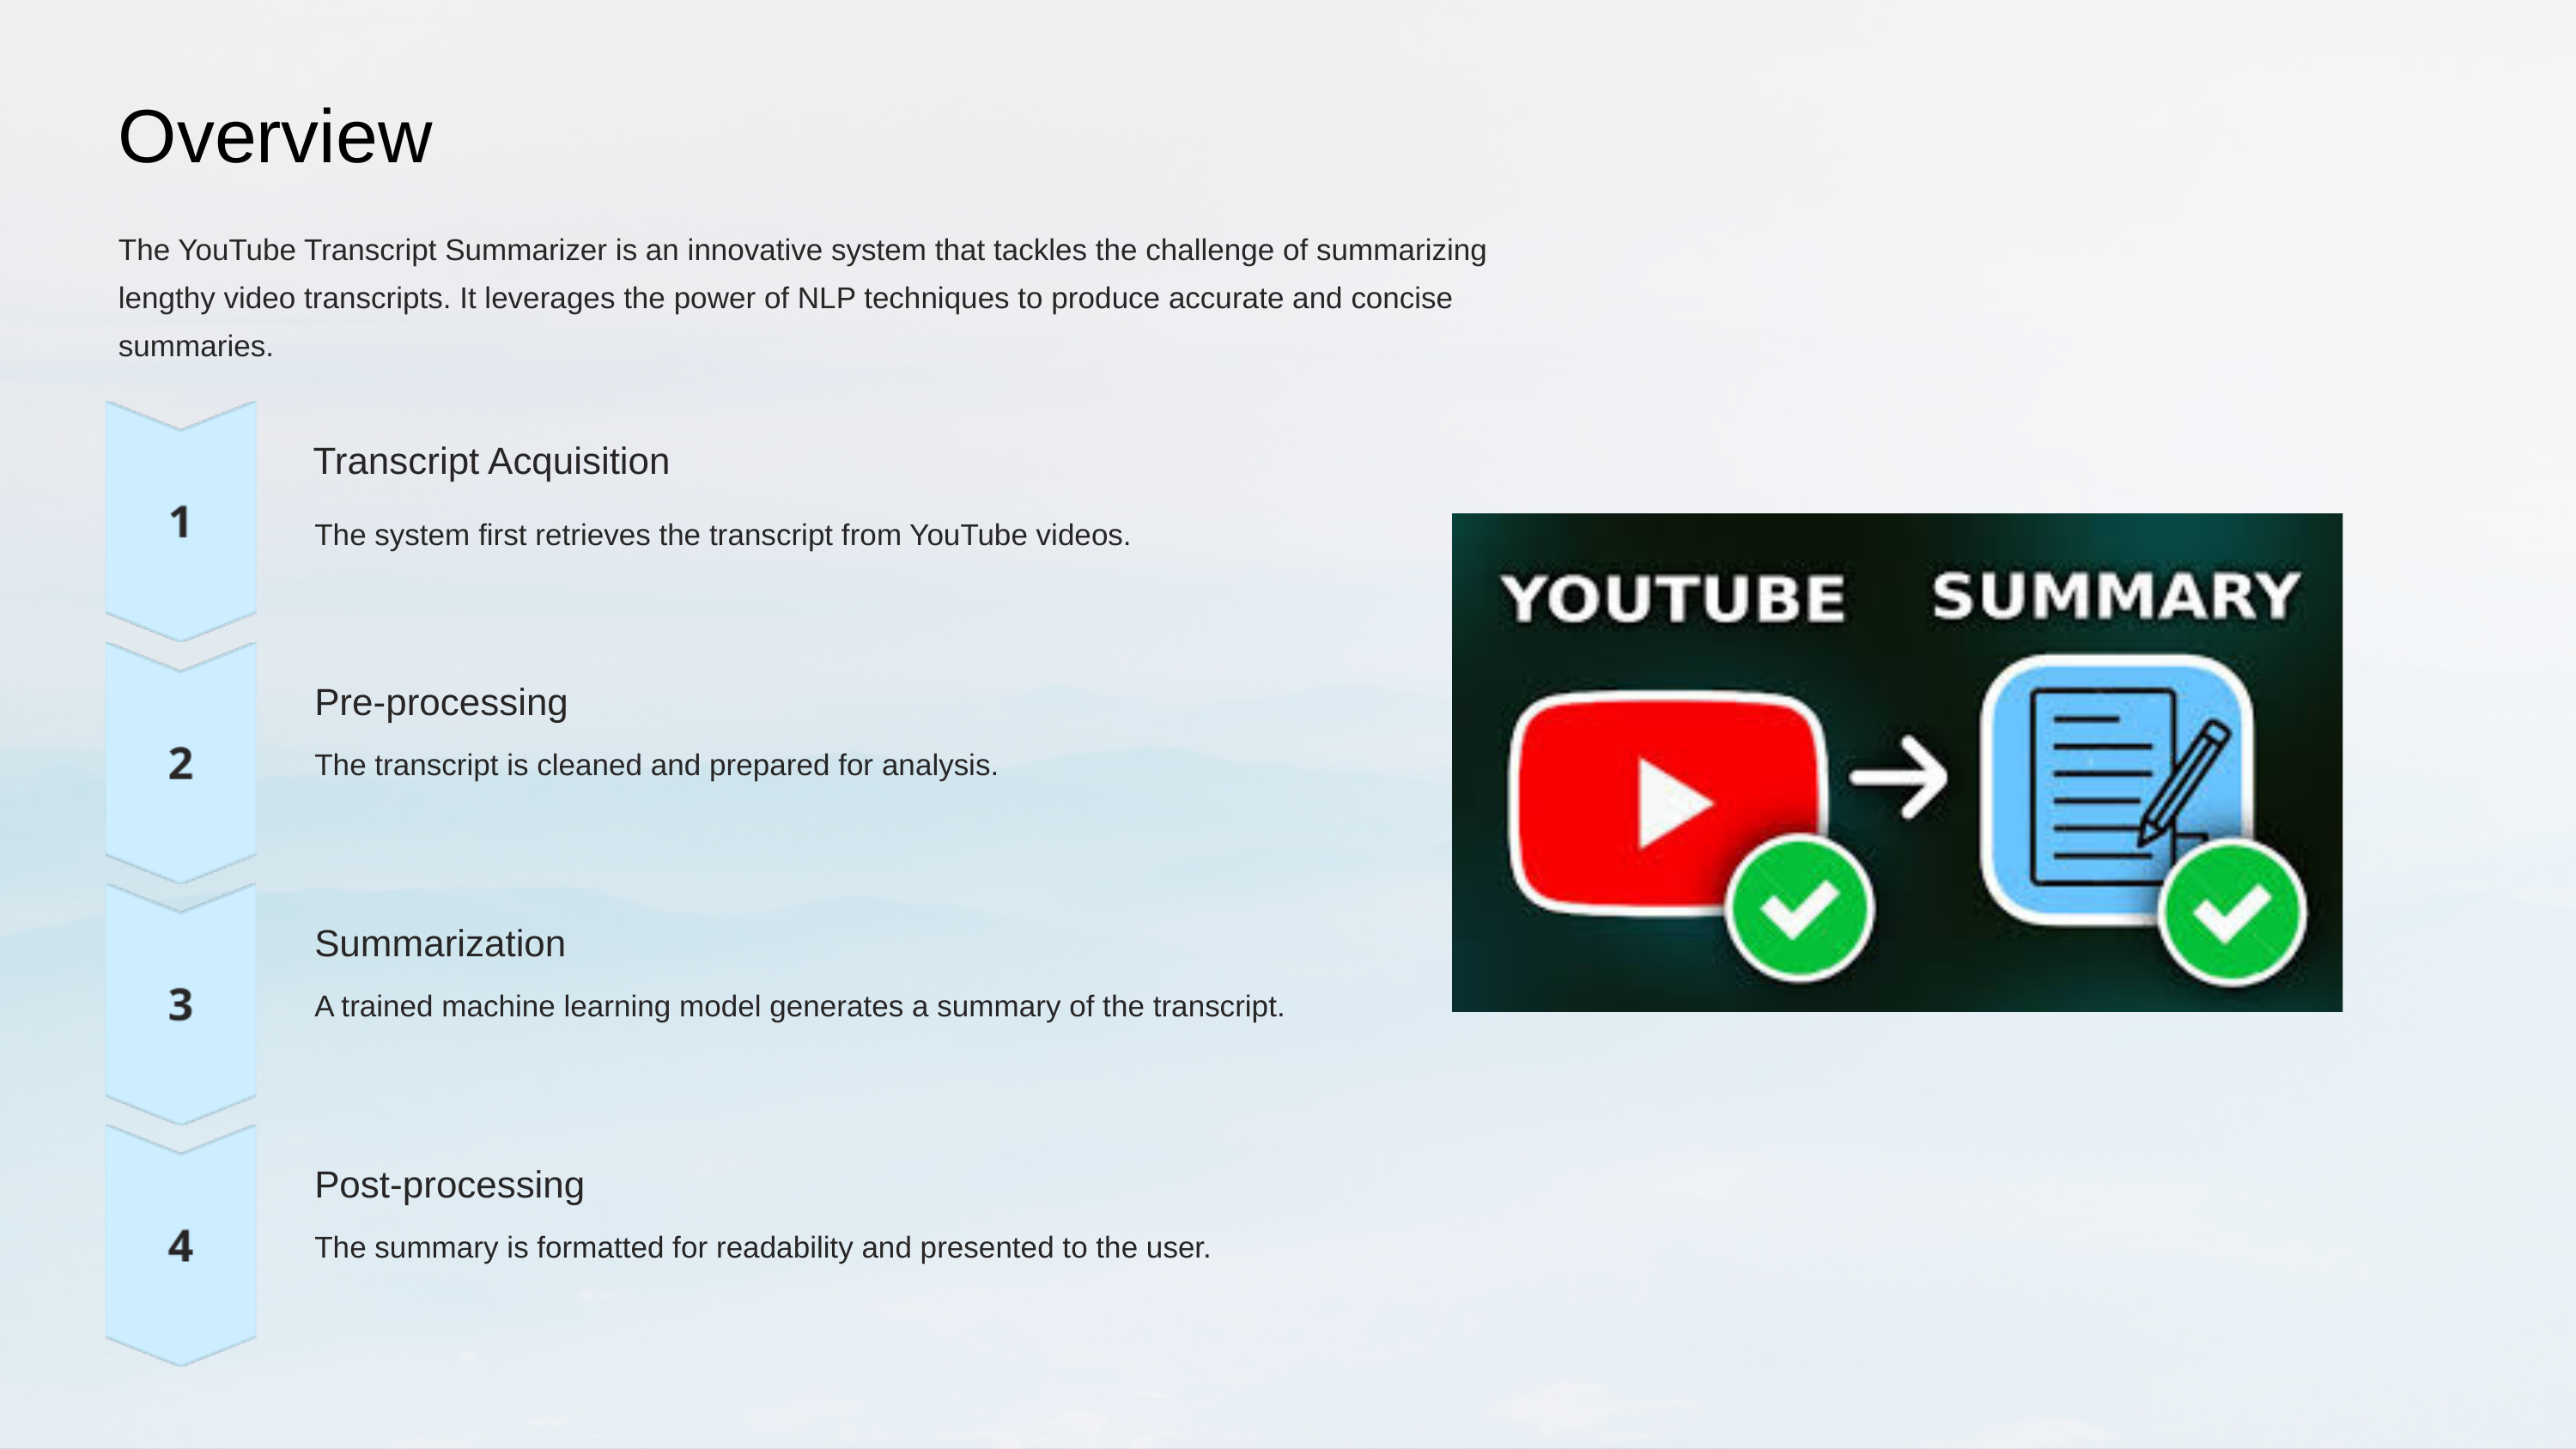

Overview
The YouTube Transcript Summarizer is an innovative system that tackles the challenge of summarizing lengthy video transcripts. It leverages the power of NLP techniques to produce accurate and concise summaries.

Transcript Acquisition
The system first retrieves the transcript from YouTube videos.

Pre-processing
The transcript is cleaned and prepared for analysis.

Summarization
A trained machine learning model generates a summary of the transcript.

Post-processing
The summary is formatted for readability and presented to the user.